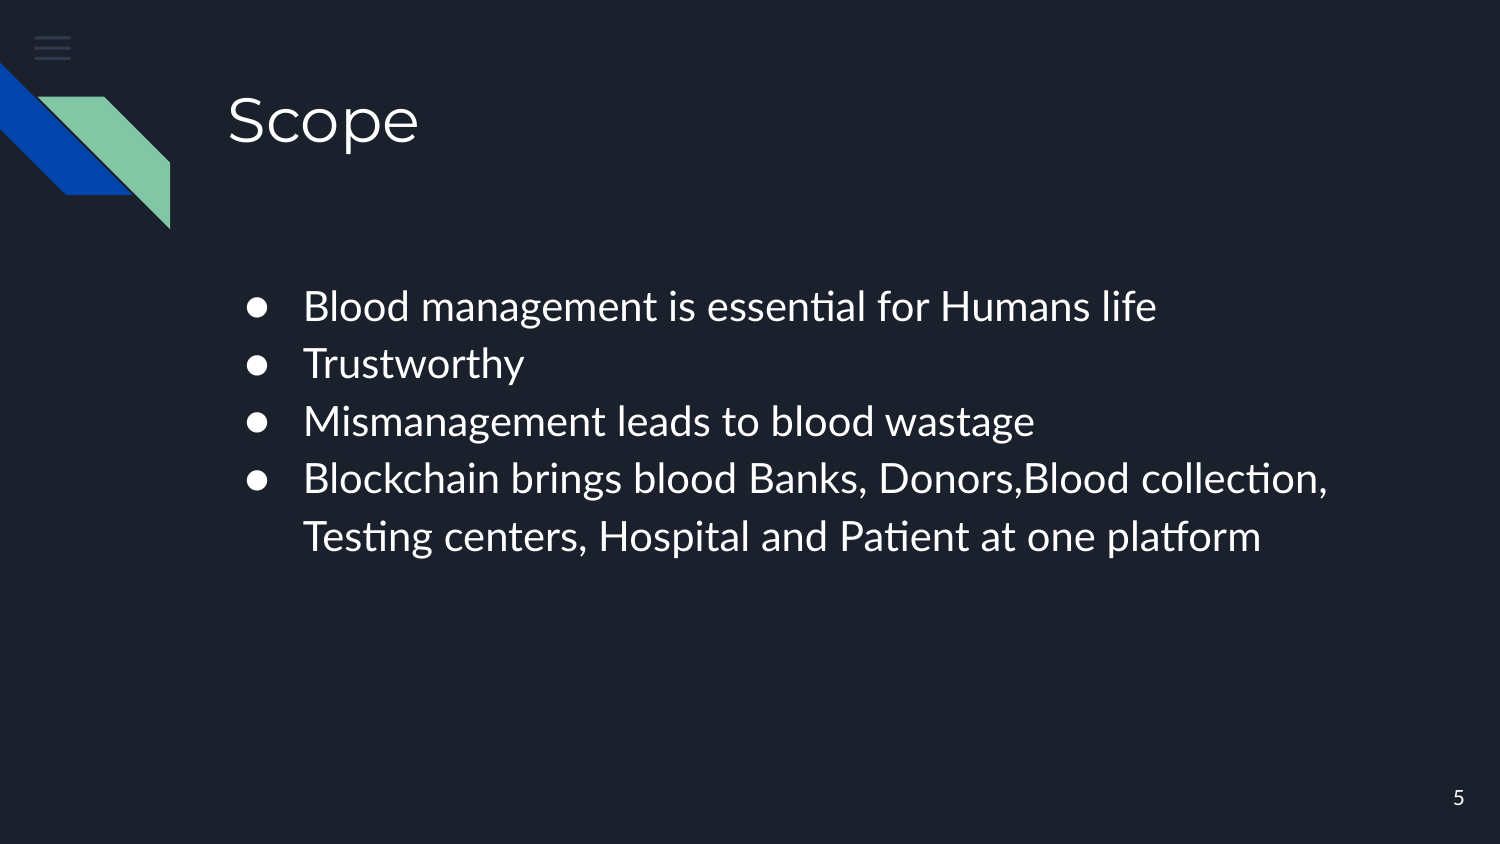

# Scope
Blood management is essential for Humans life
Trustworthy
Mismanagement leads to blood wastage
Blockchain brings blood Banks, Donors,Blood collection, Testing centers, Hospital and Patient at one platform

5